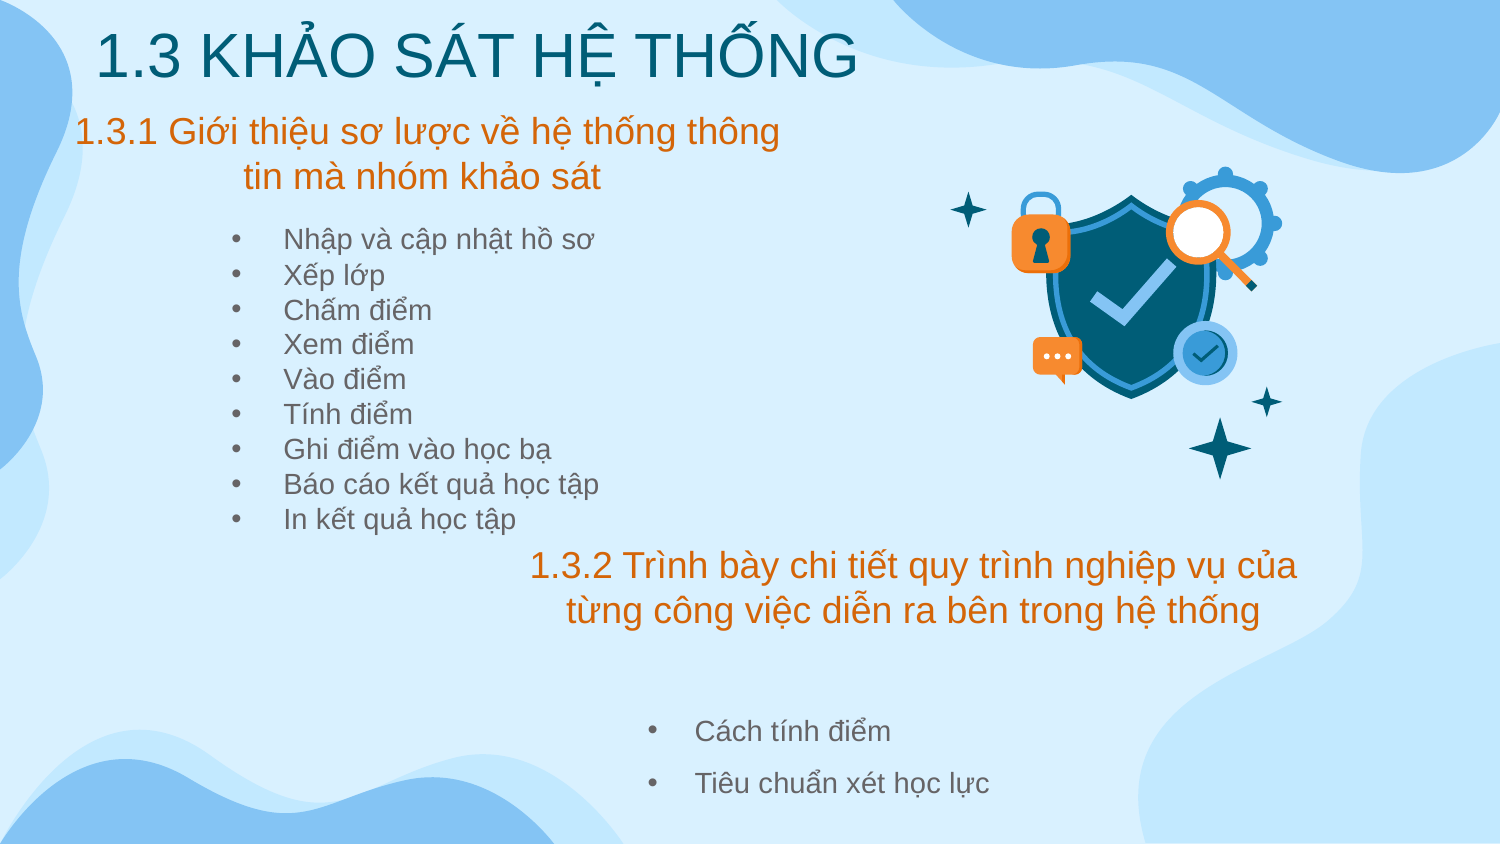

# 1.3 KHẢO SÁT HỆ THỐNG
1.3.1 Giới thiệu sơ lược về hệ thống thông tin mà nhóm khảo sát

Nhập và cập nhật hồ sơ
Xếp lớp
Chấm điểm
Xem điểm
Vào điểm
Tính điểm
Ghi điểm vào học bạ
Báo cáo kết quả học tập
In kết quả học tập
1.3.2 Trình bày chi tiết quy trình nghiệp vụ của từng công việc diễn ra bên trong hệ thống

Cách tính điểm
Tiêu chuẩn xét học lực